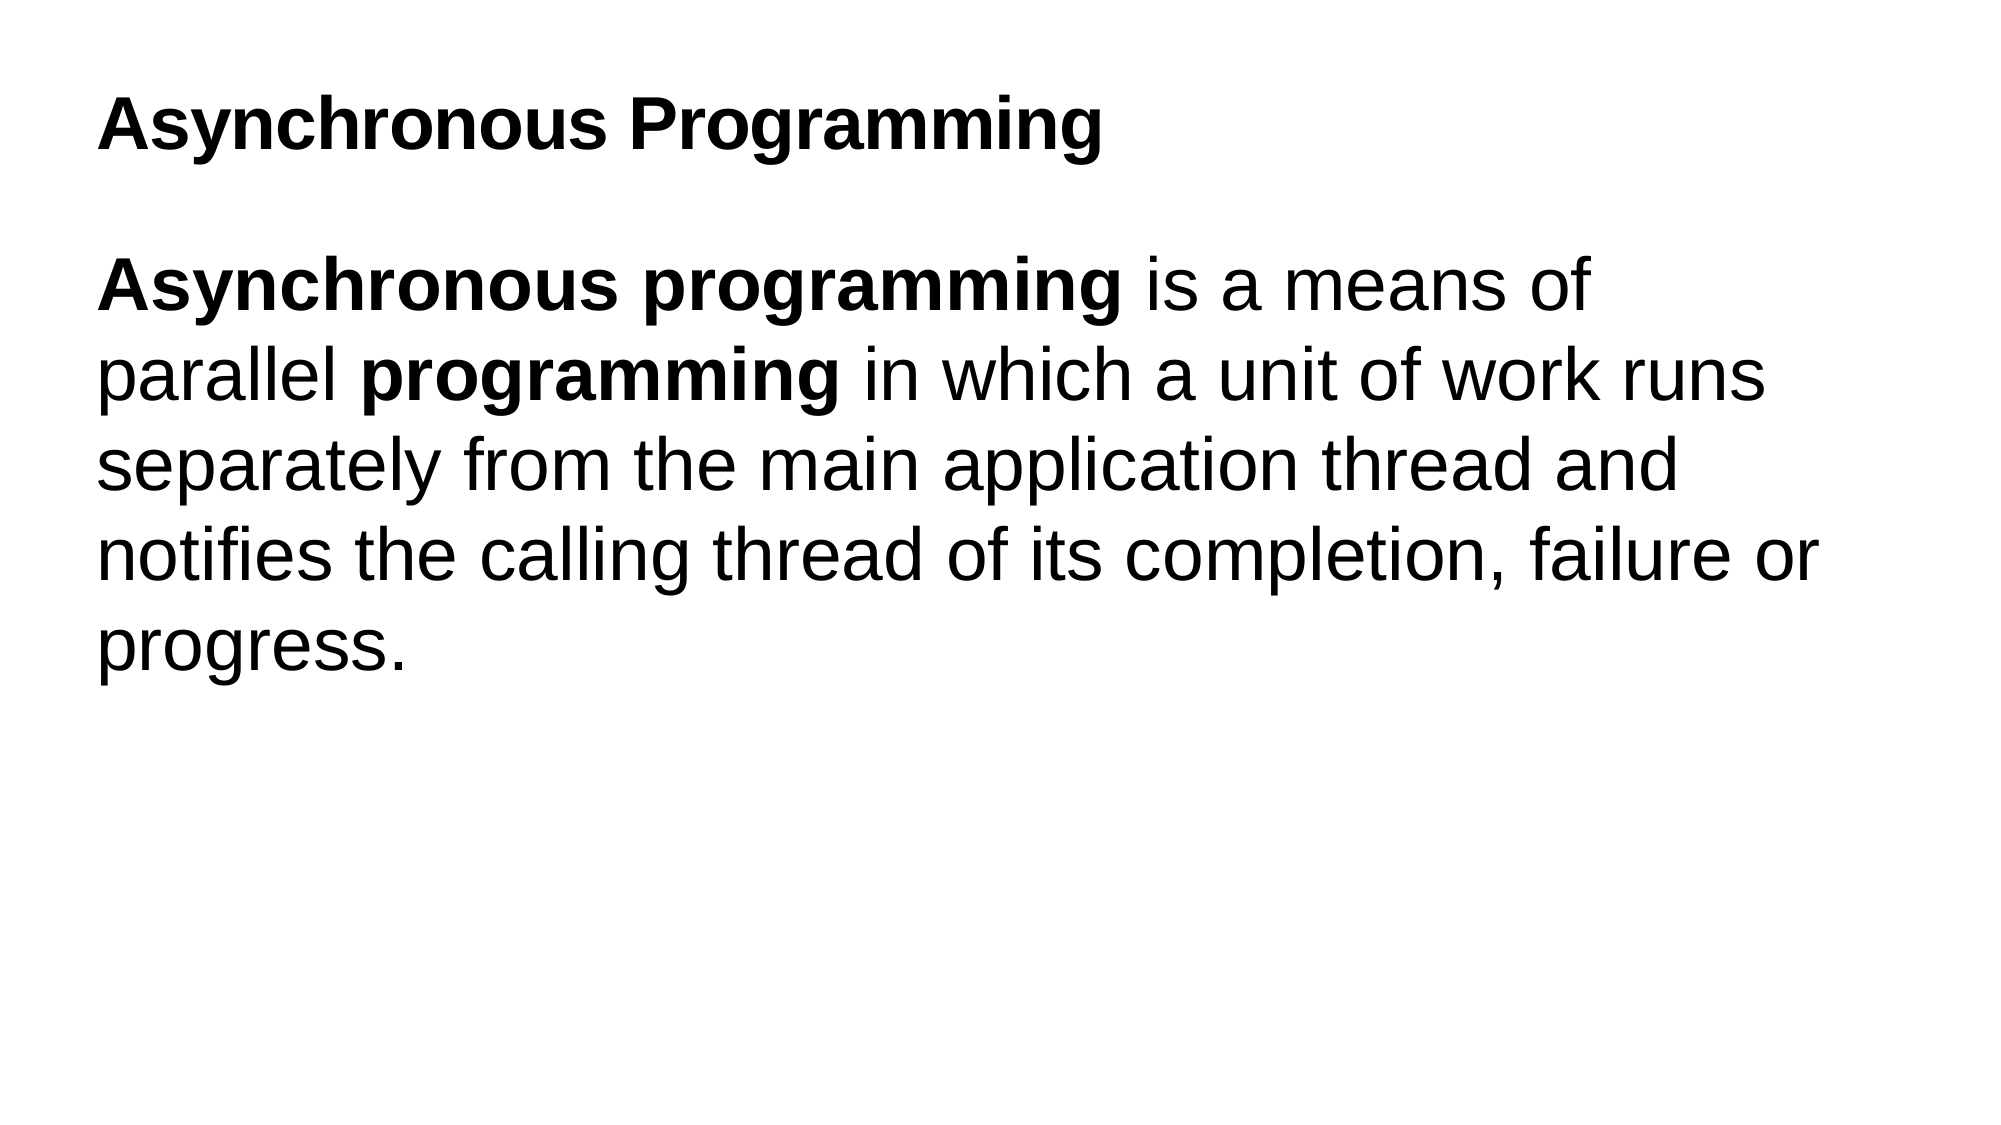

# Asynchronous Programming
Asynchronous programming is a means of parallel programming in which a unit of work runs separately from the main application thread and notifies the calling thread of its completion, failure or progress.